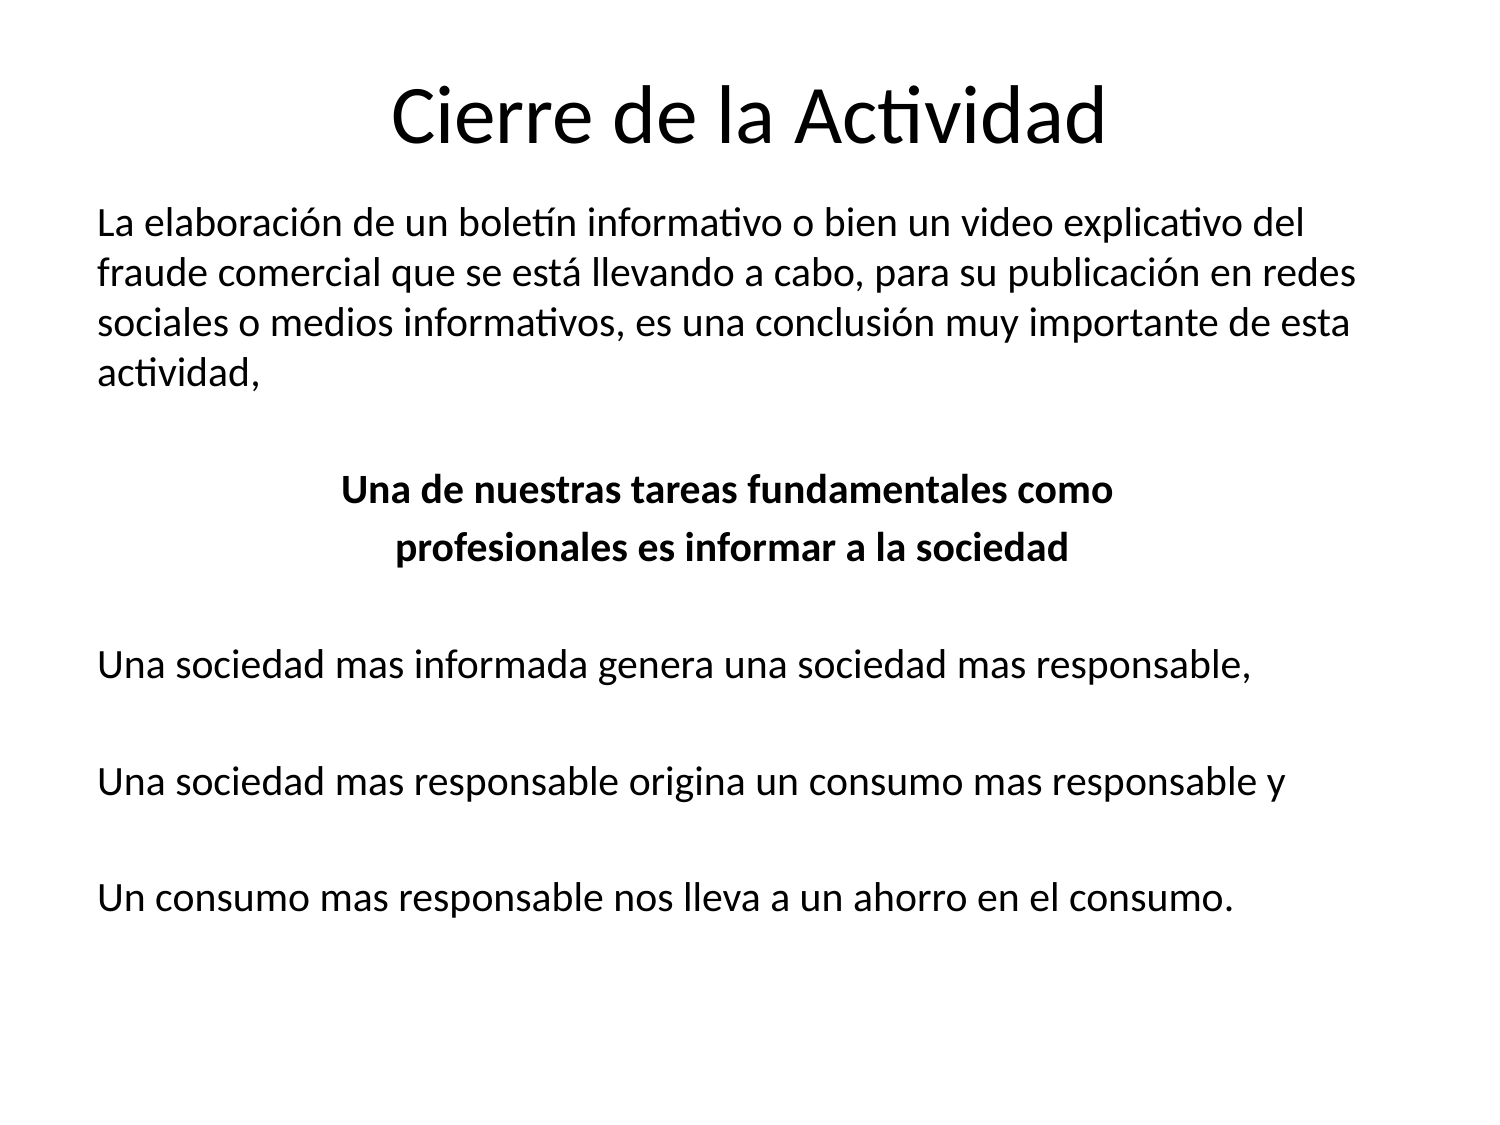

# Cierre de la Actividad
La elaboración de un boletín informativo o bien un video explicativo del fraude comercial que se está llevando a cabo, para su publicación en redes sociales o medios informativos, es una conclusión muy importante de esta actividad,

Una de nuestras tareas fundamentales como
profesionales es informar a la sociedad

Una sociedad mas informada genera una sociedad mas responsable,

Una sociedad mas responsable origina un consumo mas responsable y

Un consumo mas responsable nos lleva a un ahorro en el consumo.